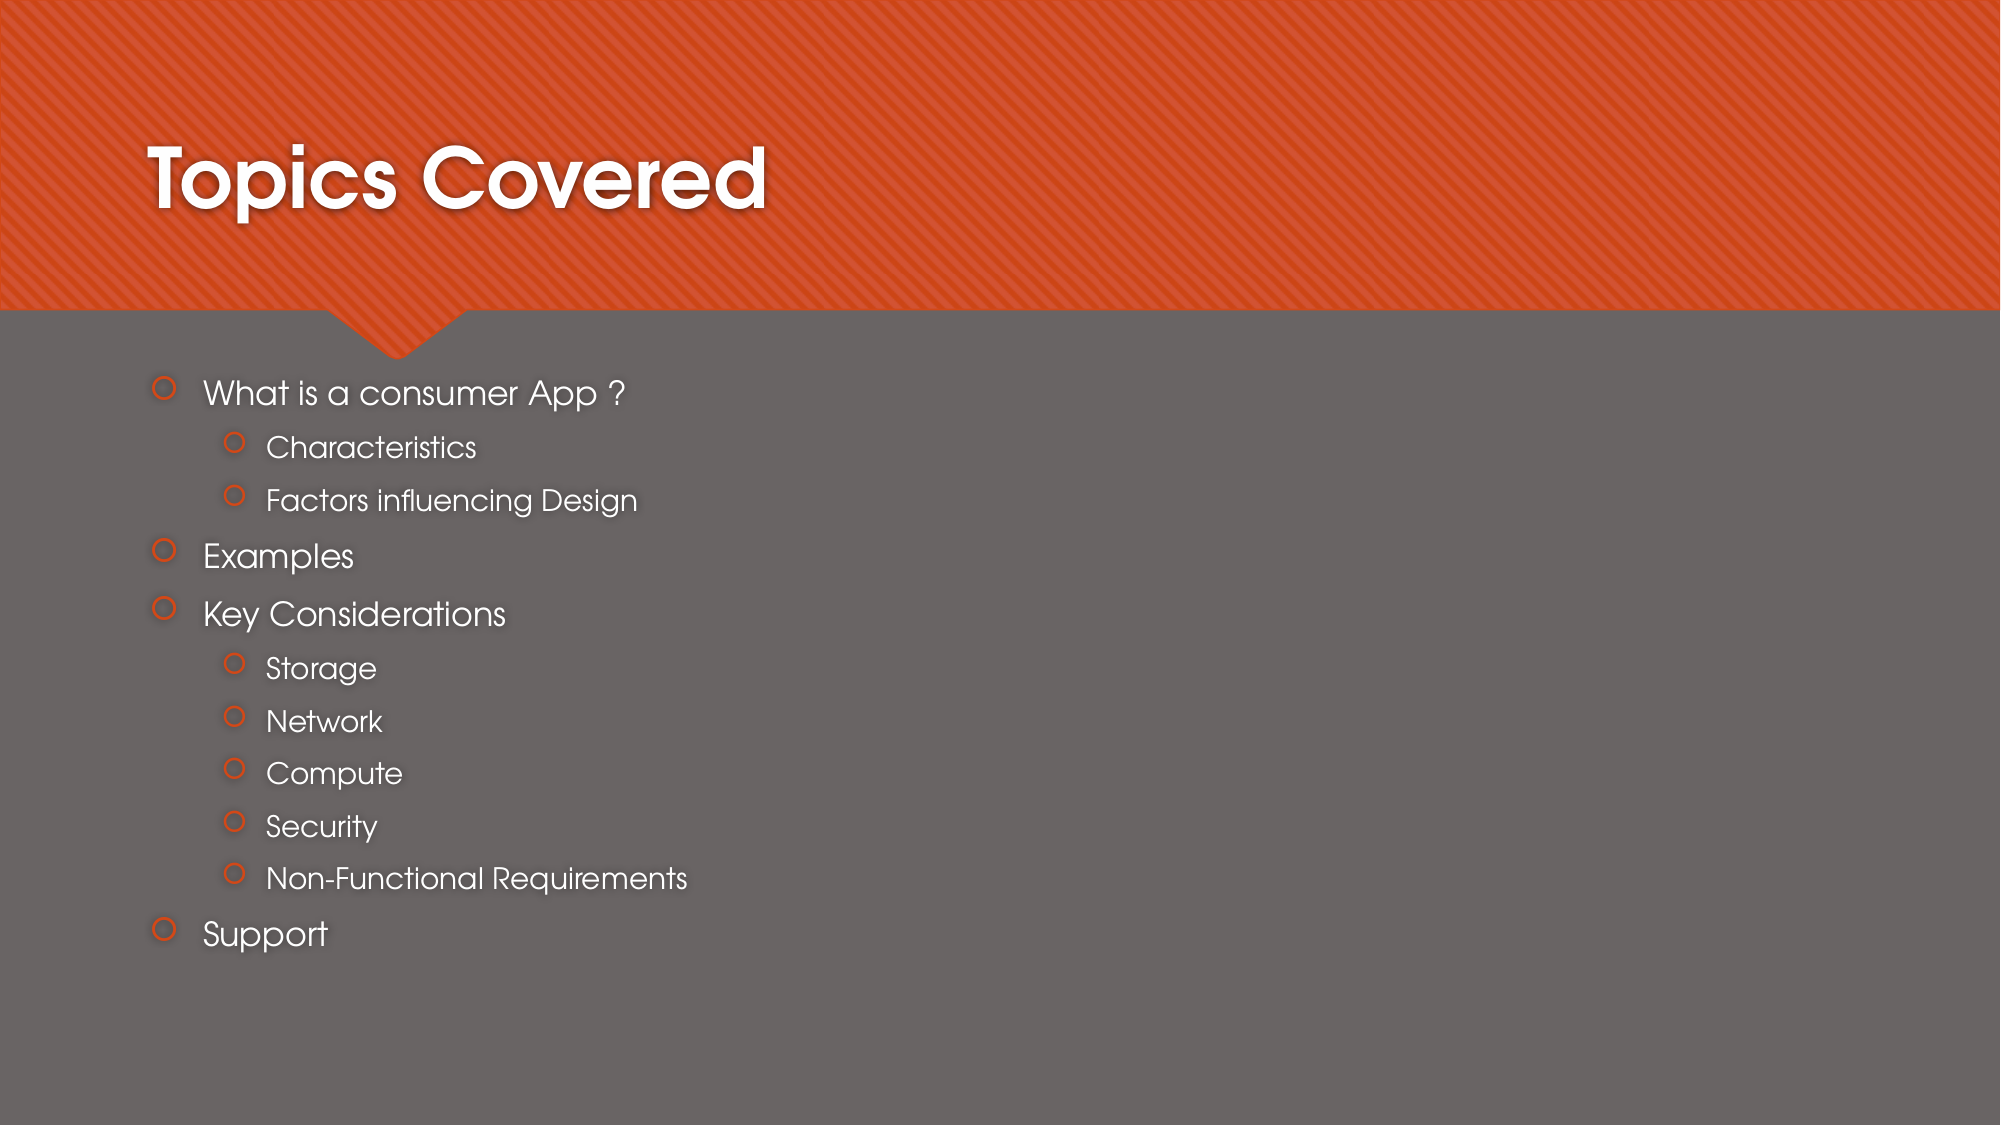

# Topics Covered
What is a consumer App ?
Characteristics
Factors influencing Design
Examples
Key Considerations
Storage
Network
Compute
Security
Non-Functional Requirements
Support